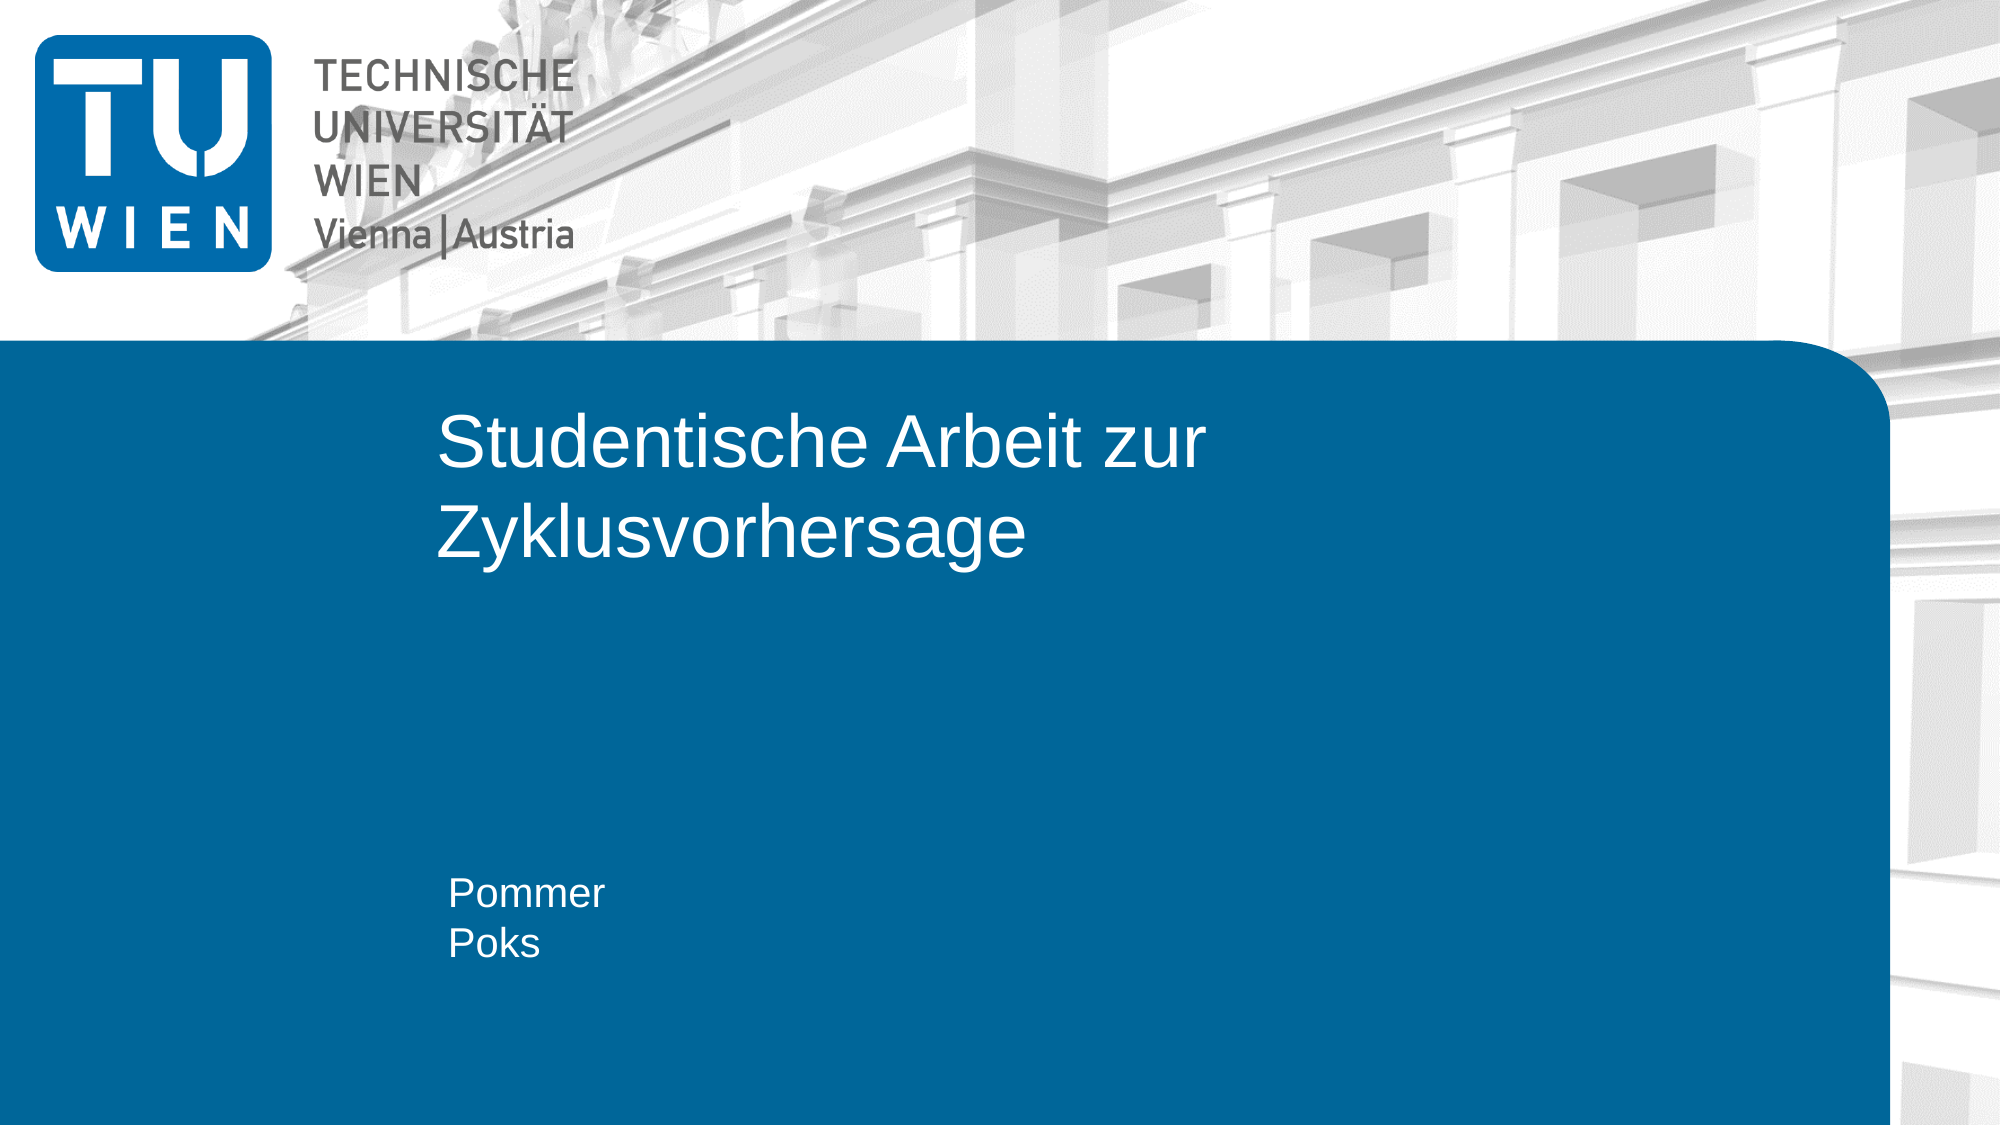

# Studentische Arbeit zur Zyklusvorhersage
Pommer
Poks